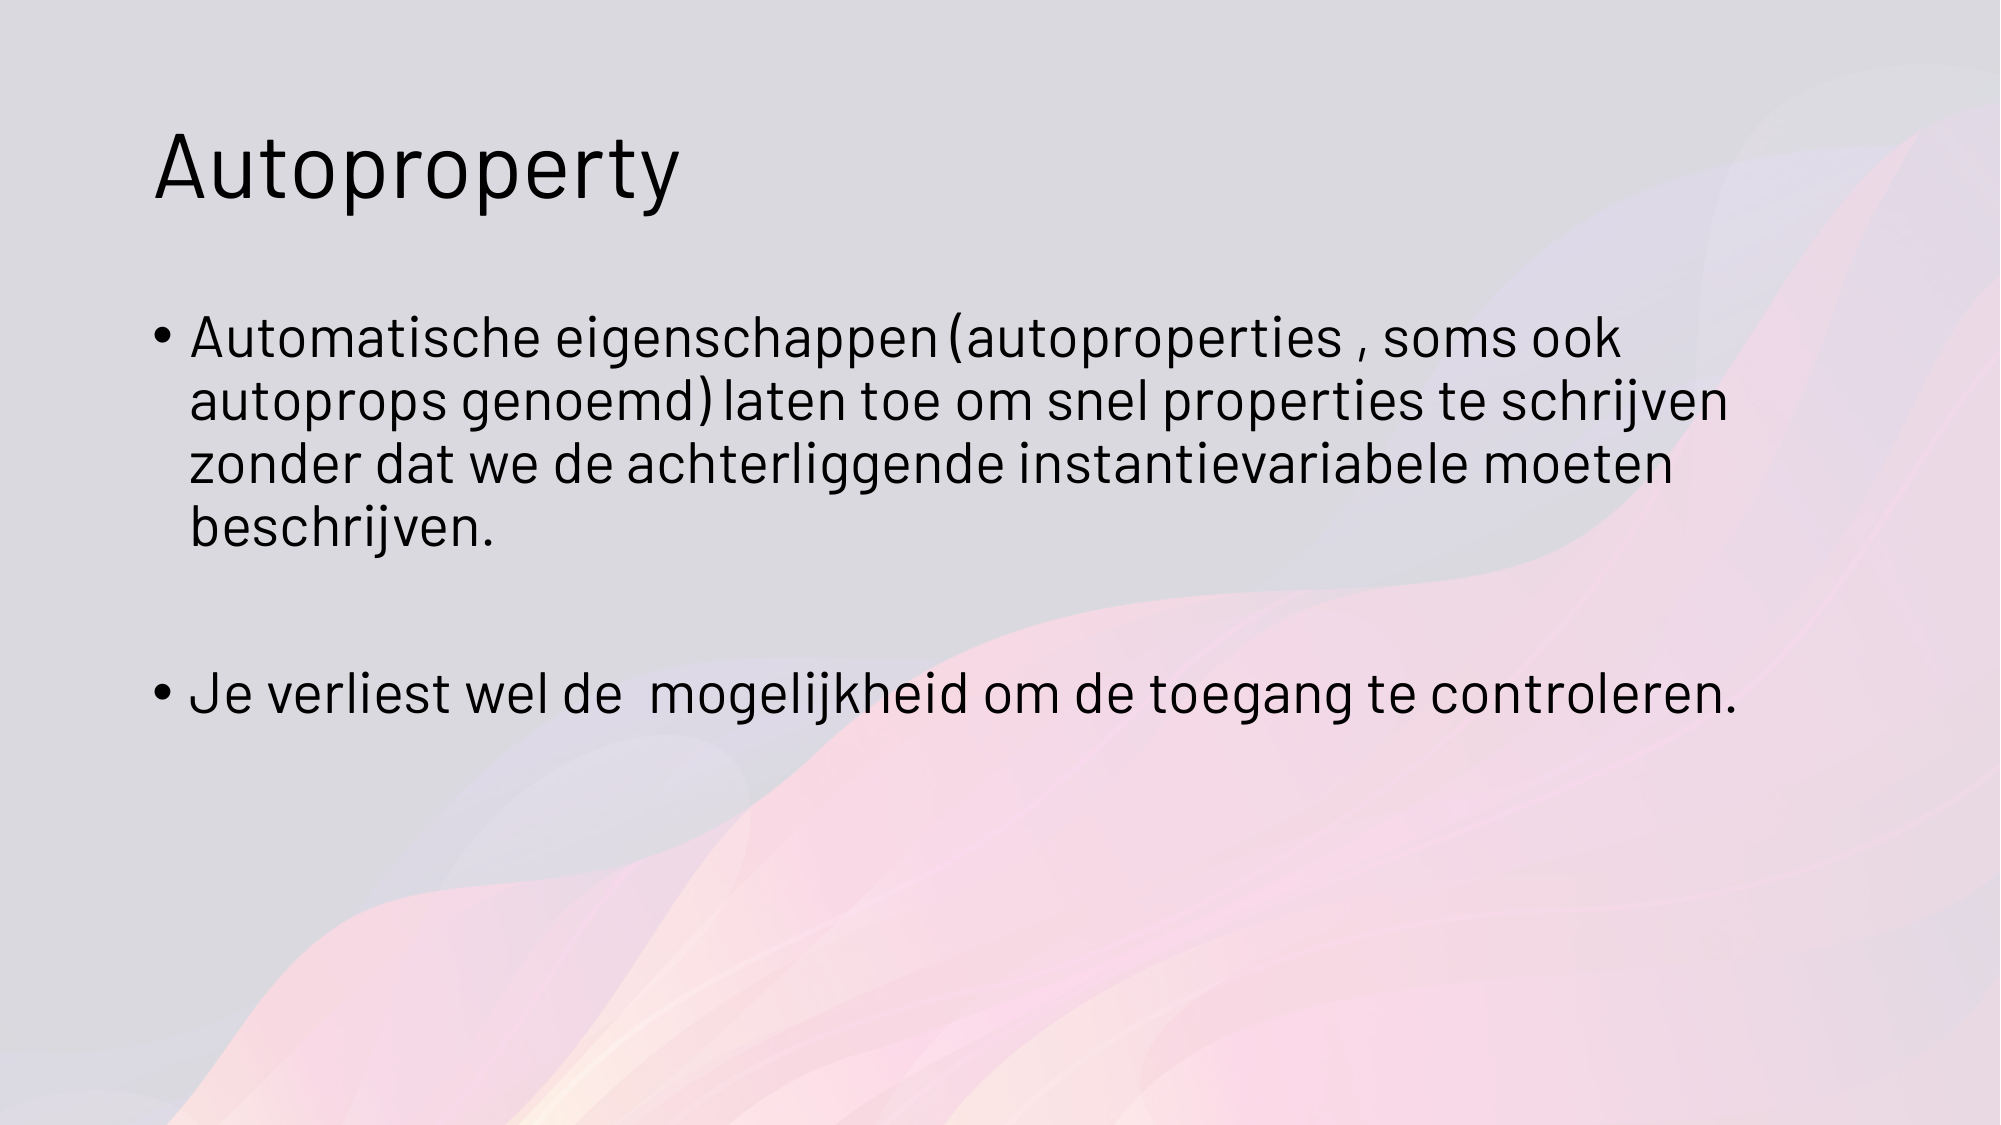

# Autoproperty
Automatische eigenschappen (autoproperties , soms ook autoprops genoemd) laten toe om snel properties te schrijven zonder dat we de achterliggende instantievariabele moeten beschrijven.

Je verliest wel de  mogelijkheid om de toegang te controleren.